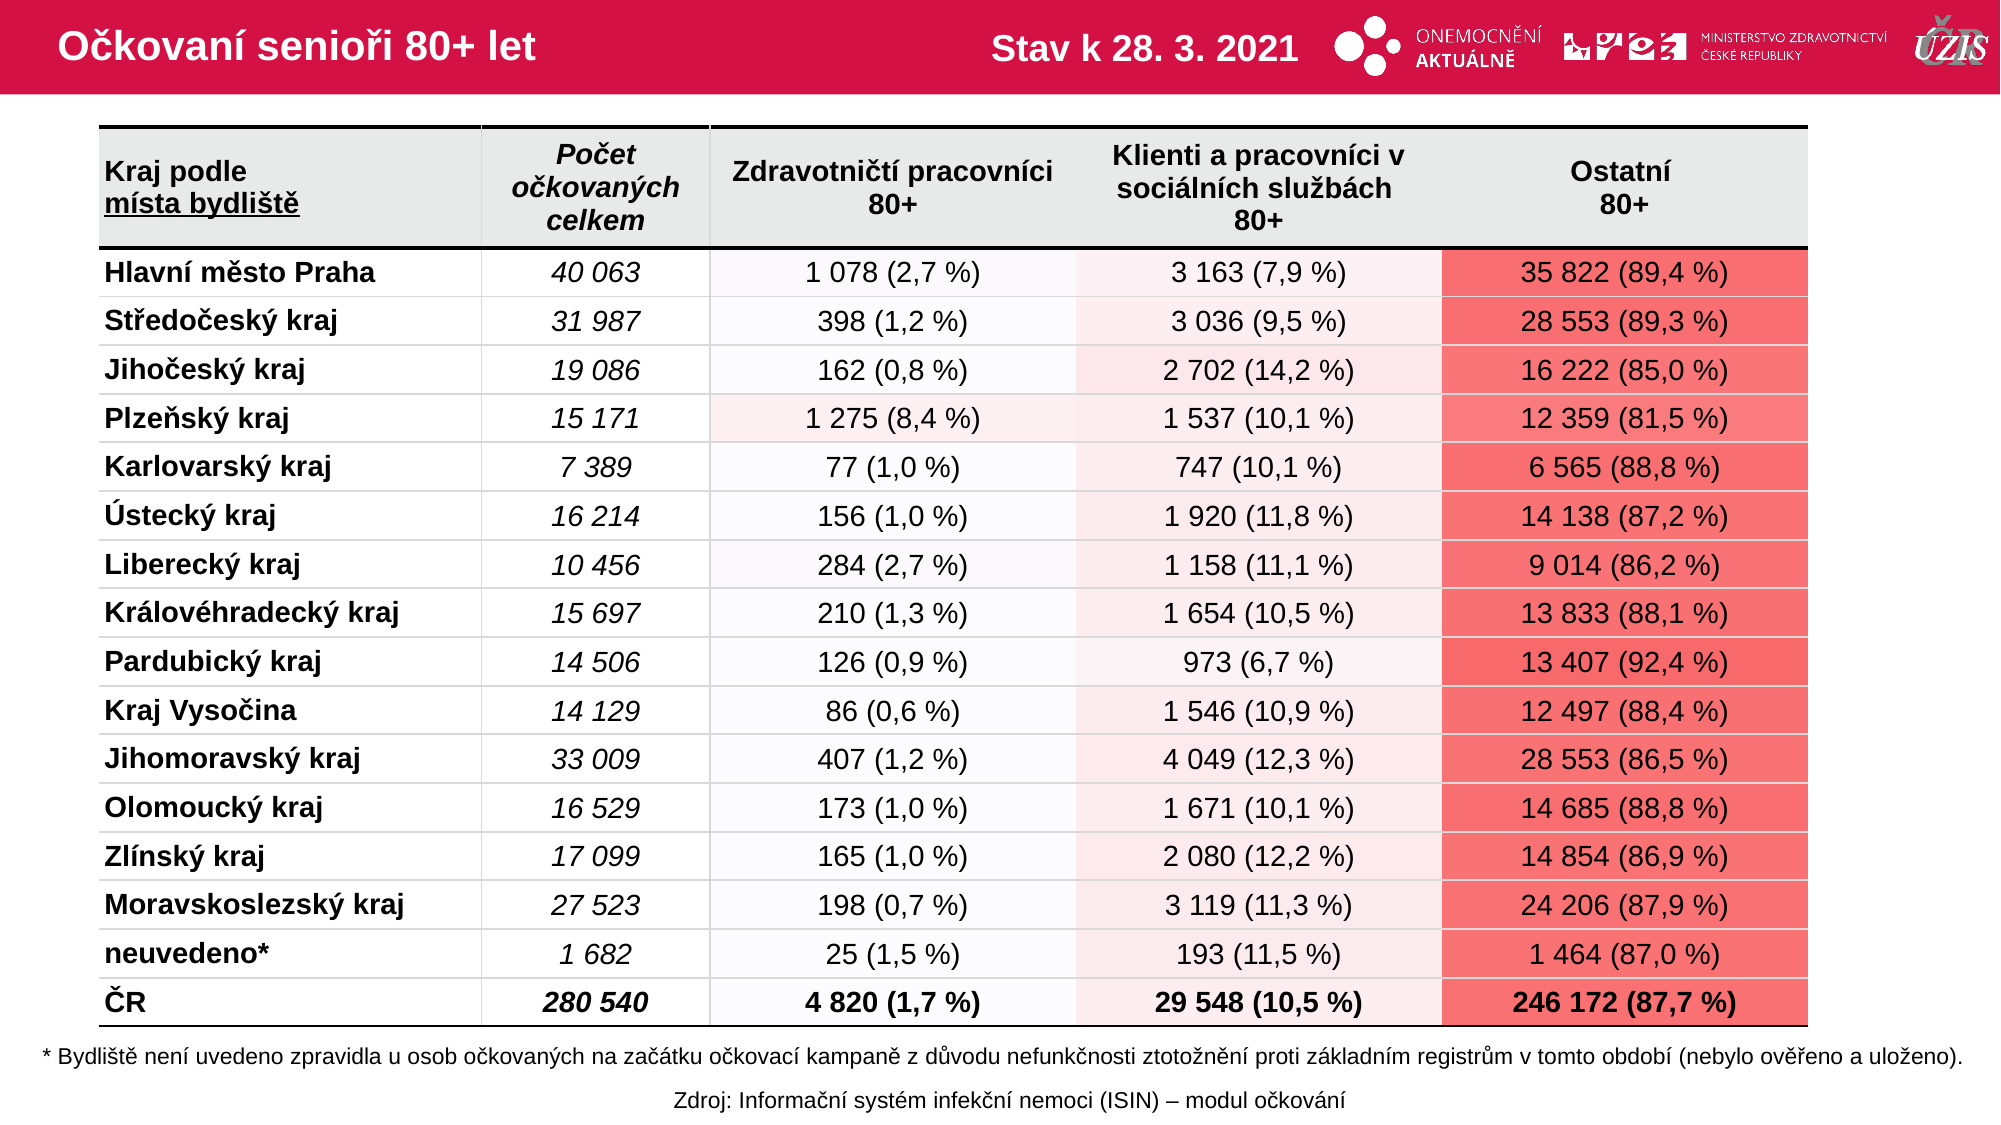

# Očkovaní senioři 80+ let
Stav k 28. 3. 2021
| Kraj podle místa bydliště | Počet očkovaných celkem | Zdravotničtí pracovníci 80+ | Klienti a pracovníci v sociálních službách 80+ | Ostatní 80+ |
| --- | --- | --- | --- | --- |
| Hlavní město Praha | 40 063 | 1 078 (2,7 %) | 3 163 (7,9 %) | 35 822 (89,4 %) |
| Středočeský kraj | 31 987 | 398 (1,2 %) | 3 036 (9,5 %) | 28 553 (89,3 %) |
| Jihočeský kraj | 19 086 | 162 (0,8 %) | 2 702 (14,2 %) | 16 222 (85,0 %) |
| Plzeňský kraj | 15 171 | 1 275 (8,4 %) | 1 537 (10,1 %) | 12 359 (81,5 %) |
| Karlovarský kraj | 7 389 | 77 (1,0 %) | 747 (10,1 %) | 6 565 (88,8 %) |
| Ústecký kraj | 16 214 | 156 (1,0 %) | 1 920 (11,8 %) | 14 138 (87,2 %) |
| Liberecký kraj | 10 456 | 284 (2,7 %) | 1 158 (11,1 %) | 9 014 (86,2 %) |
| Královéhradecký kraj | 15 697 | 210 (1,3 %) | 1 654 (10,5 %) | 13 833 (88,1 %) |
| Pardubický kraj | 14 506 | 126 (0,9 %) | 973 (6,7 %) | 13 407 (92,4 %) |
| Kraj Vysočina | 14 129 | 86 (0,6 %) | 1 546 (10,9 %) | 12 497 (88,4 %) |
| Jihomoravský kraj | 33 009 | 407 (1,2 %) | 4 049 (12,3 %) | 28 553 (86,5 %) |
| Olomoucký kraj | 16 529 | 173 (1,0 %) | 1 671 (10,1 %) | 14 685 (88,8 %) |
| Zlínský kraj | 17 099 | 165 (1,0 %) | 2 080 (12,2 %) | 14 854 (86,9 %) |
| Moravskoslezský kraj | 27 523 | 198 (0,7 %) | 3 119 (11,3 %) | 24 206 (87,9 %) |
| neuvedeno\* | 1 682 | 25 (1,5 %) | 193 (11,5 %) | 1 464 (87,0 %) |
| ČR | 280 540 | 4 820 (1,7 %) | 29 548 (10,5 %) | 246 172 (87,7 %) |
|  |  |  |
| --- | --- | --- |
|  |  |  |
|  |  |  |
|  |  |  |
|  |  |  |
|  |  |  |
|  |  |  |
|  |  |  |
|  |  |  |
|  |  |  |
|  |  |  |
|  |  |  |
|  |  |  |
|  |  |  |
|  |  |  |
|  |  |  |
* Bydliště není uvedeno zpravidla u osob očkovaných na začátku očkovací kampaně z důvodu nefunkčnosti ztotožnění proti základním registrům v tomto období (nebylo ověřeno a uloženo).
Zdroj: Informační systém infekční nemoci (ISIN) – modul očkování